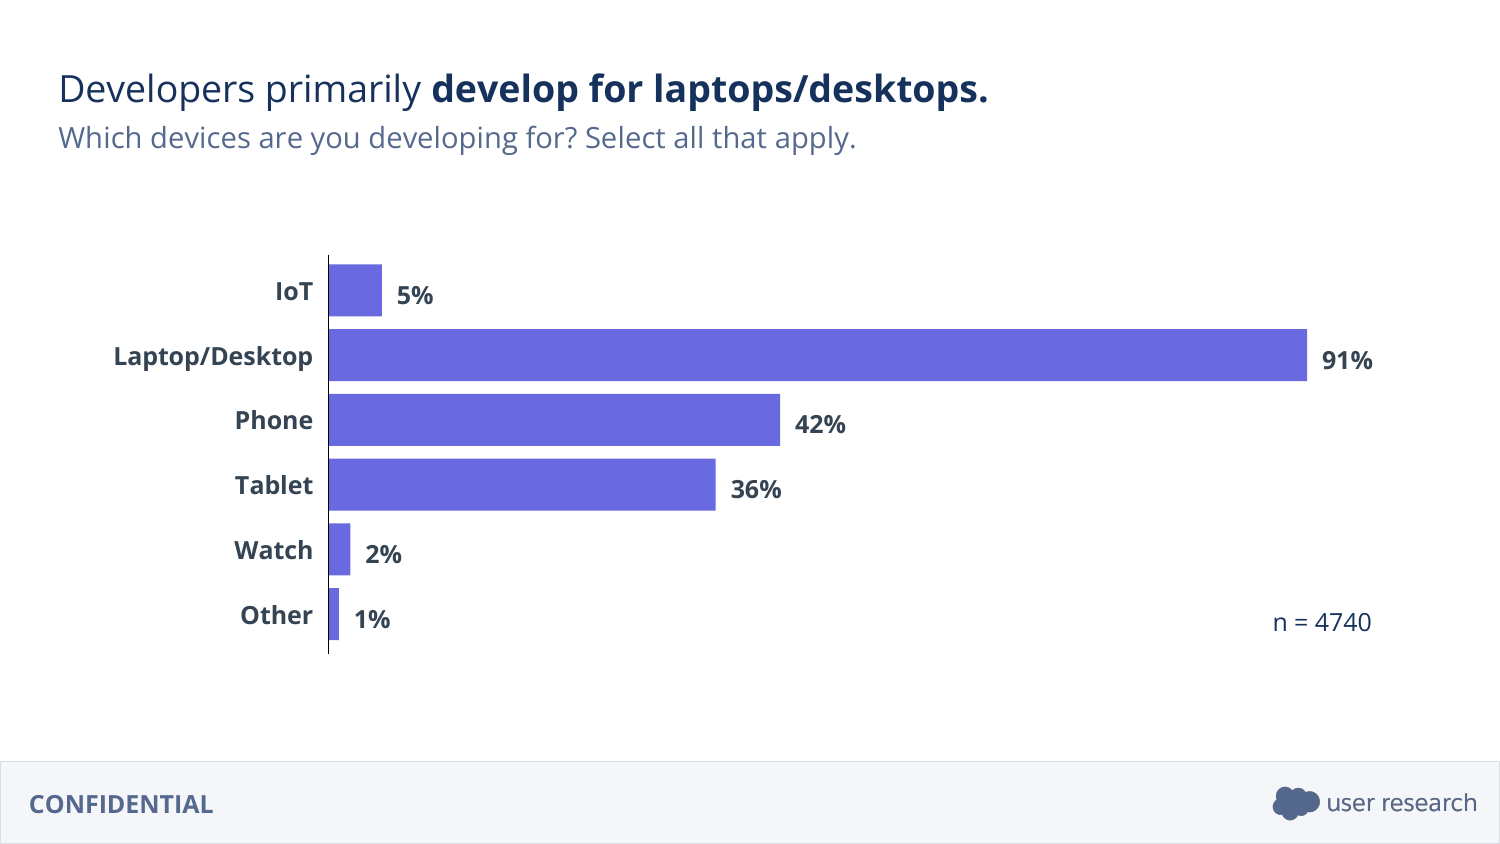

Developers primarily develop for laptops/desktops.
Which devices are you developing for? Select all that apply.
IoT

5%

Laptop/Desktop
91%
Phone

42%

36%
Tablet

2%
Watch
n = 4740

1%
Other